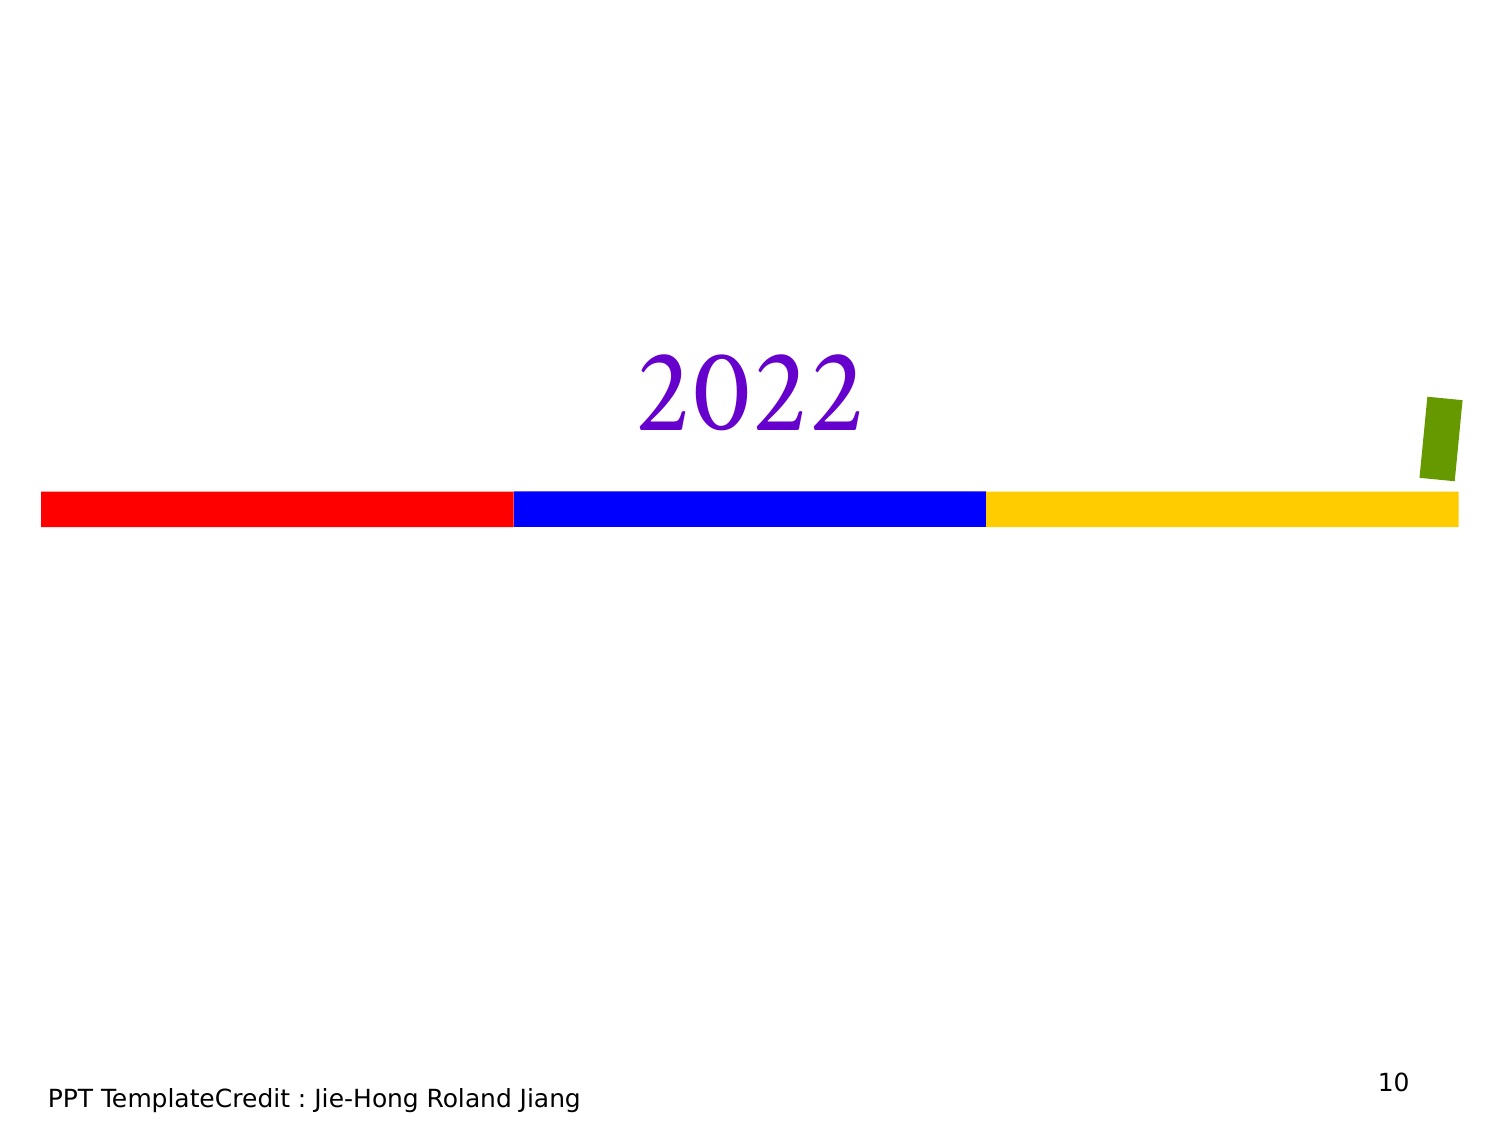

# 2022

10
PPT TemplateCredit : Jie-Hong Roland Jiang